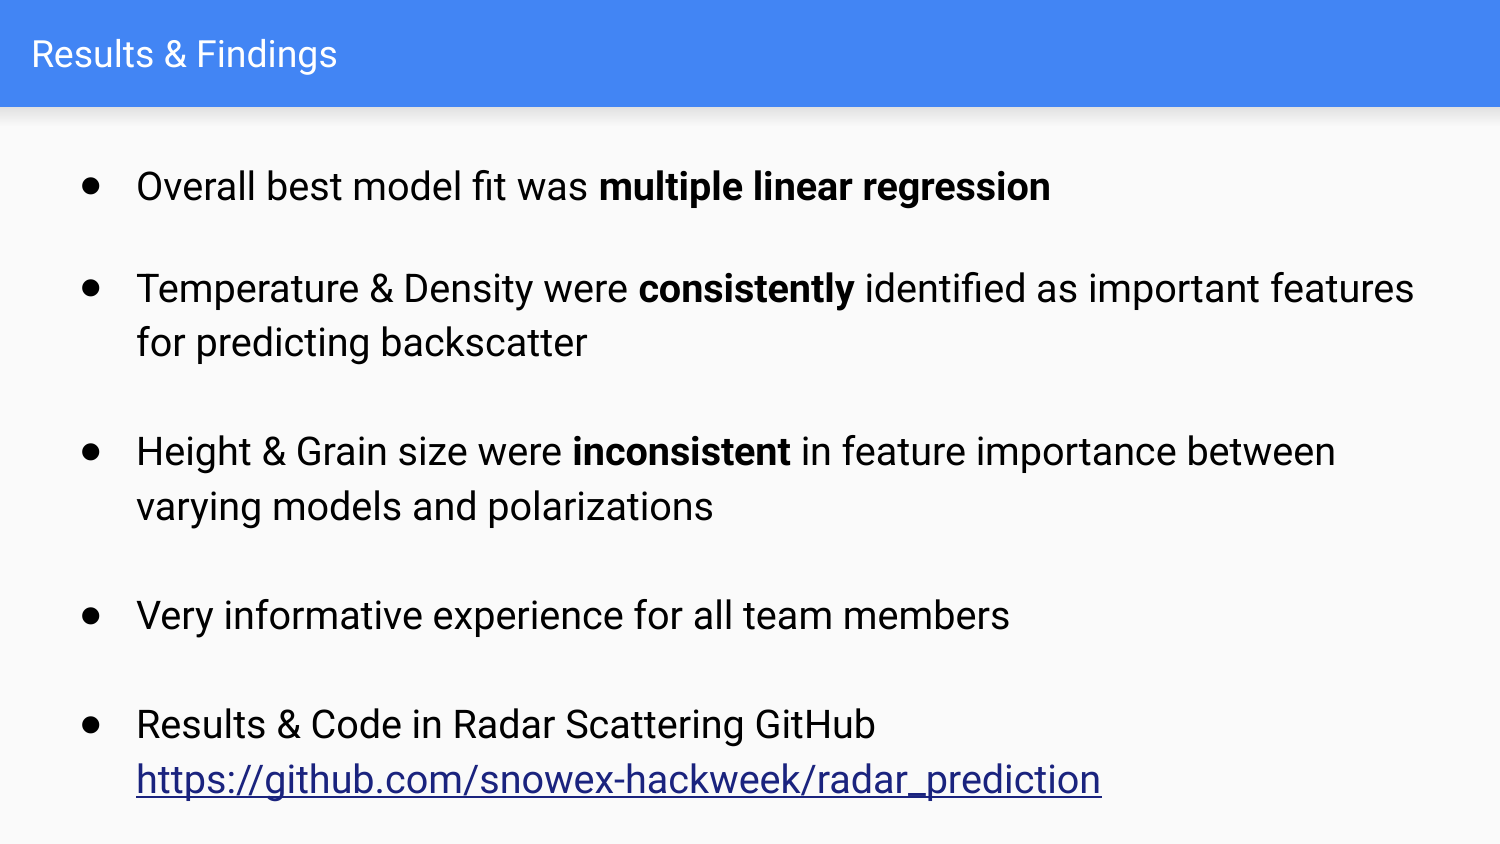

# Results & Findings
Overall best model fit was multiple linear regression
Temperature & Density were consistently identified as important features for predicting backscatter
Height & Grain size were inconsistent in feature importance between varying models and polarizations
Very informative experience for all team members
Results & Code in Radar Scattering GitHub https://github.com/snowex-hackweek/radar_prediction